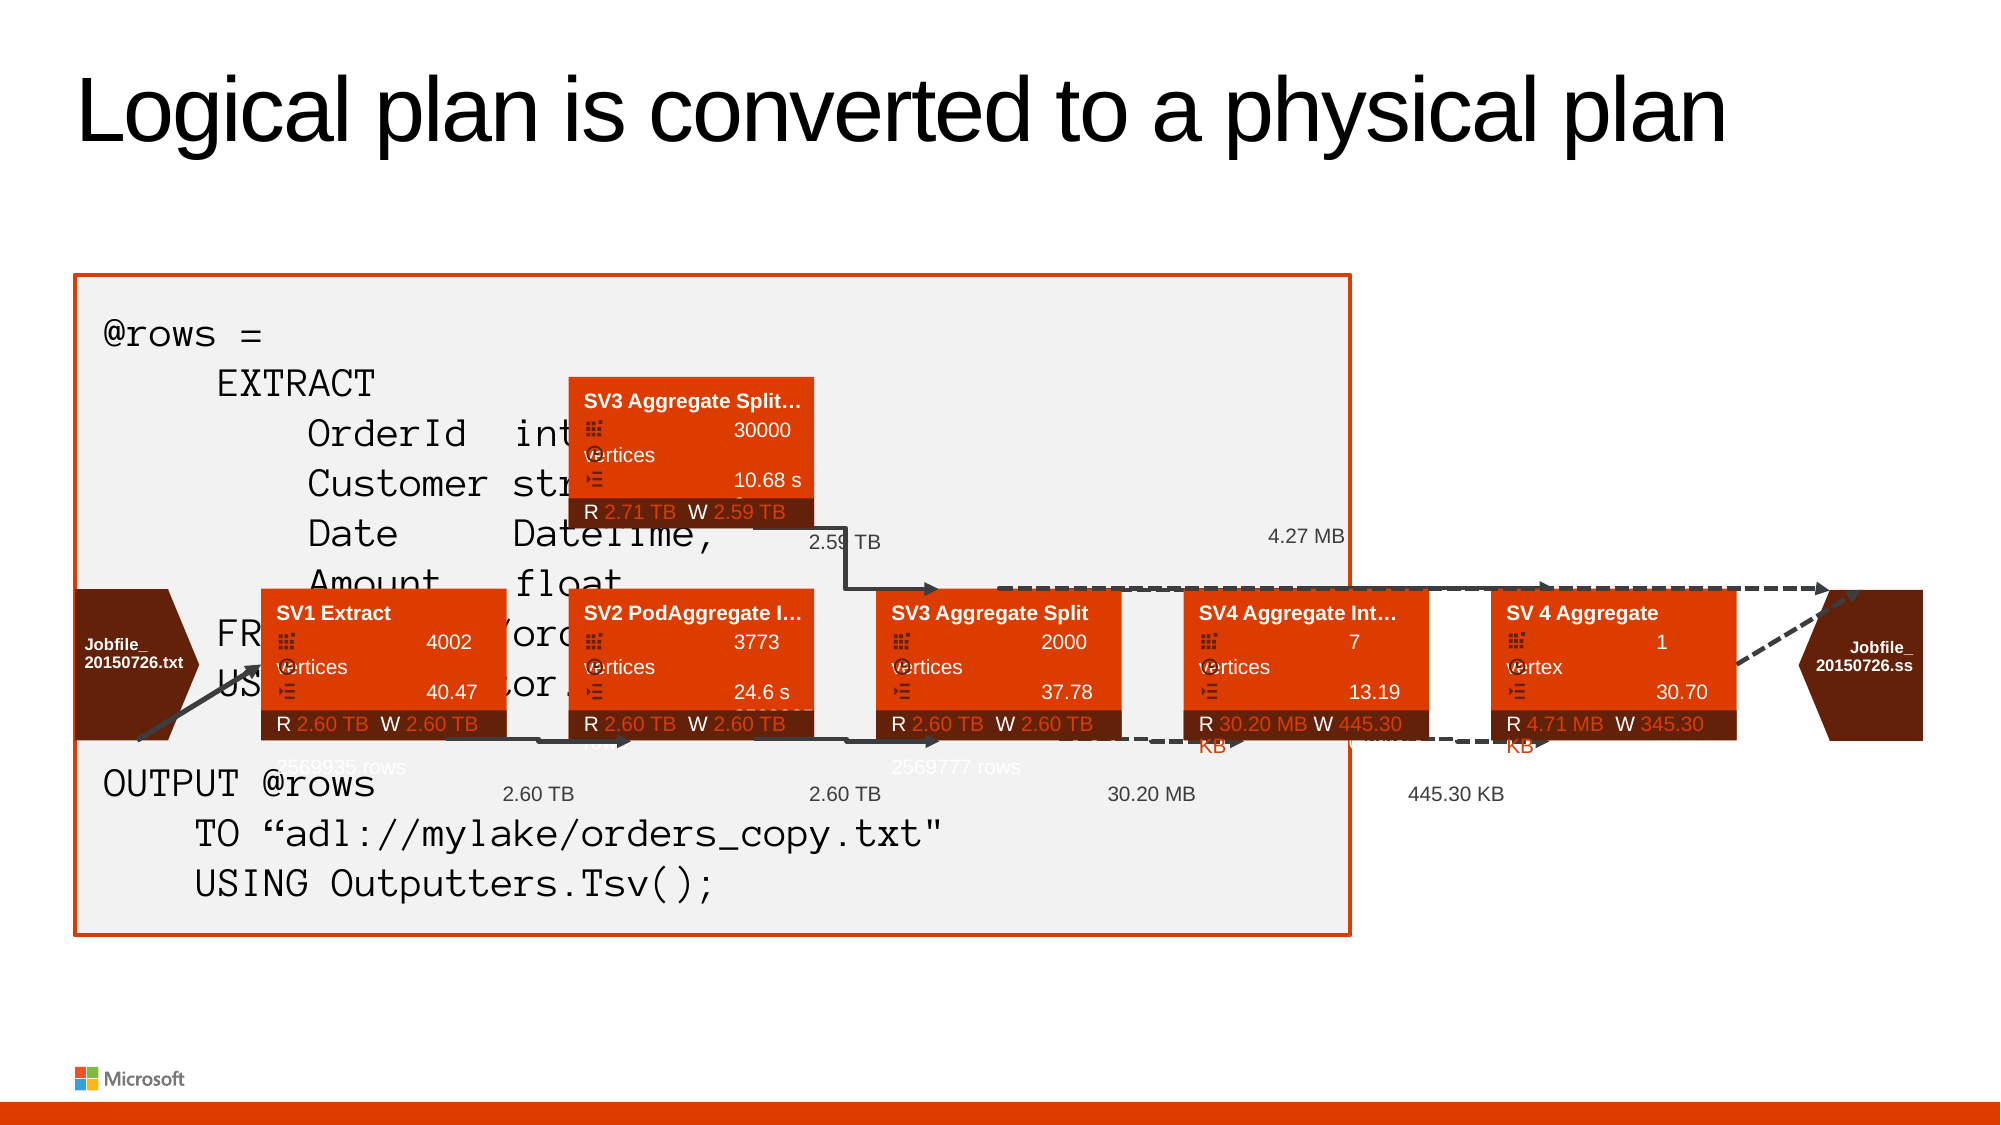

# Logical plan is converted to a physical plan
@rows =
     EXTRACT
         OrderId  int,
         Customer string,
         Date     DateTime,
         Amount   float
     FROM “/input/orders.txt"
     USING Extractor.Tsv();

OUTPUT @rows
    TO “adl://mylake/orders_copy.txt"
    USING Outputters.Tsv();
SV3 Aggregate Split…
	30000 vertices
	10.68 s
	0 rows

R 2.71 TB  W 2.59 TB
4.27 MB
2.59 TB
SV1 Extract
	4002 vertices
	40.47 s
	2569935 rows

R 2.60 TB  W 2.60 TB
SV2 PodAggregate I…
	3773 vertices
	24.6 s
	2569935 rows

R 2.60 TB  W 2.60 TB
SV3 Aggregate Split
	2000 vertices
	37.78 s
	2569777 rows

R 2.60 TB  W 2.60 TB
SV4 Aggregate Int…
	7 vertices
	13.19 s
	0 rows

R 30.20 MB W 445.30 KB
SV 4 Aggregate
	1 vertex
	30.70 s
	0 rows

R 4.71 MB  W 345.30 KB

Jobfile_
20150726.txt

Jobfile_
20150726.ss
2.60 TB
2.60 TB
30.20 MB
445.30 KB